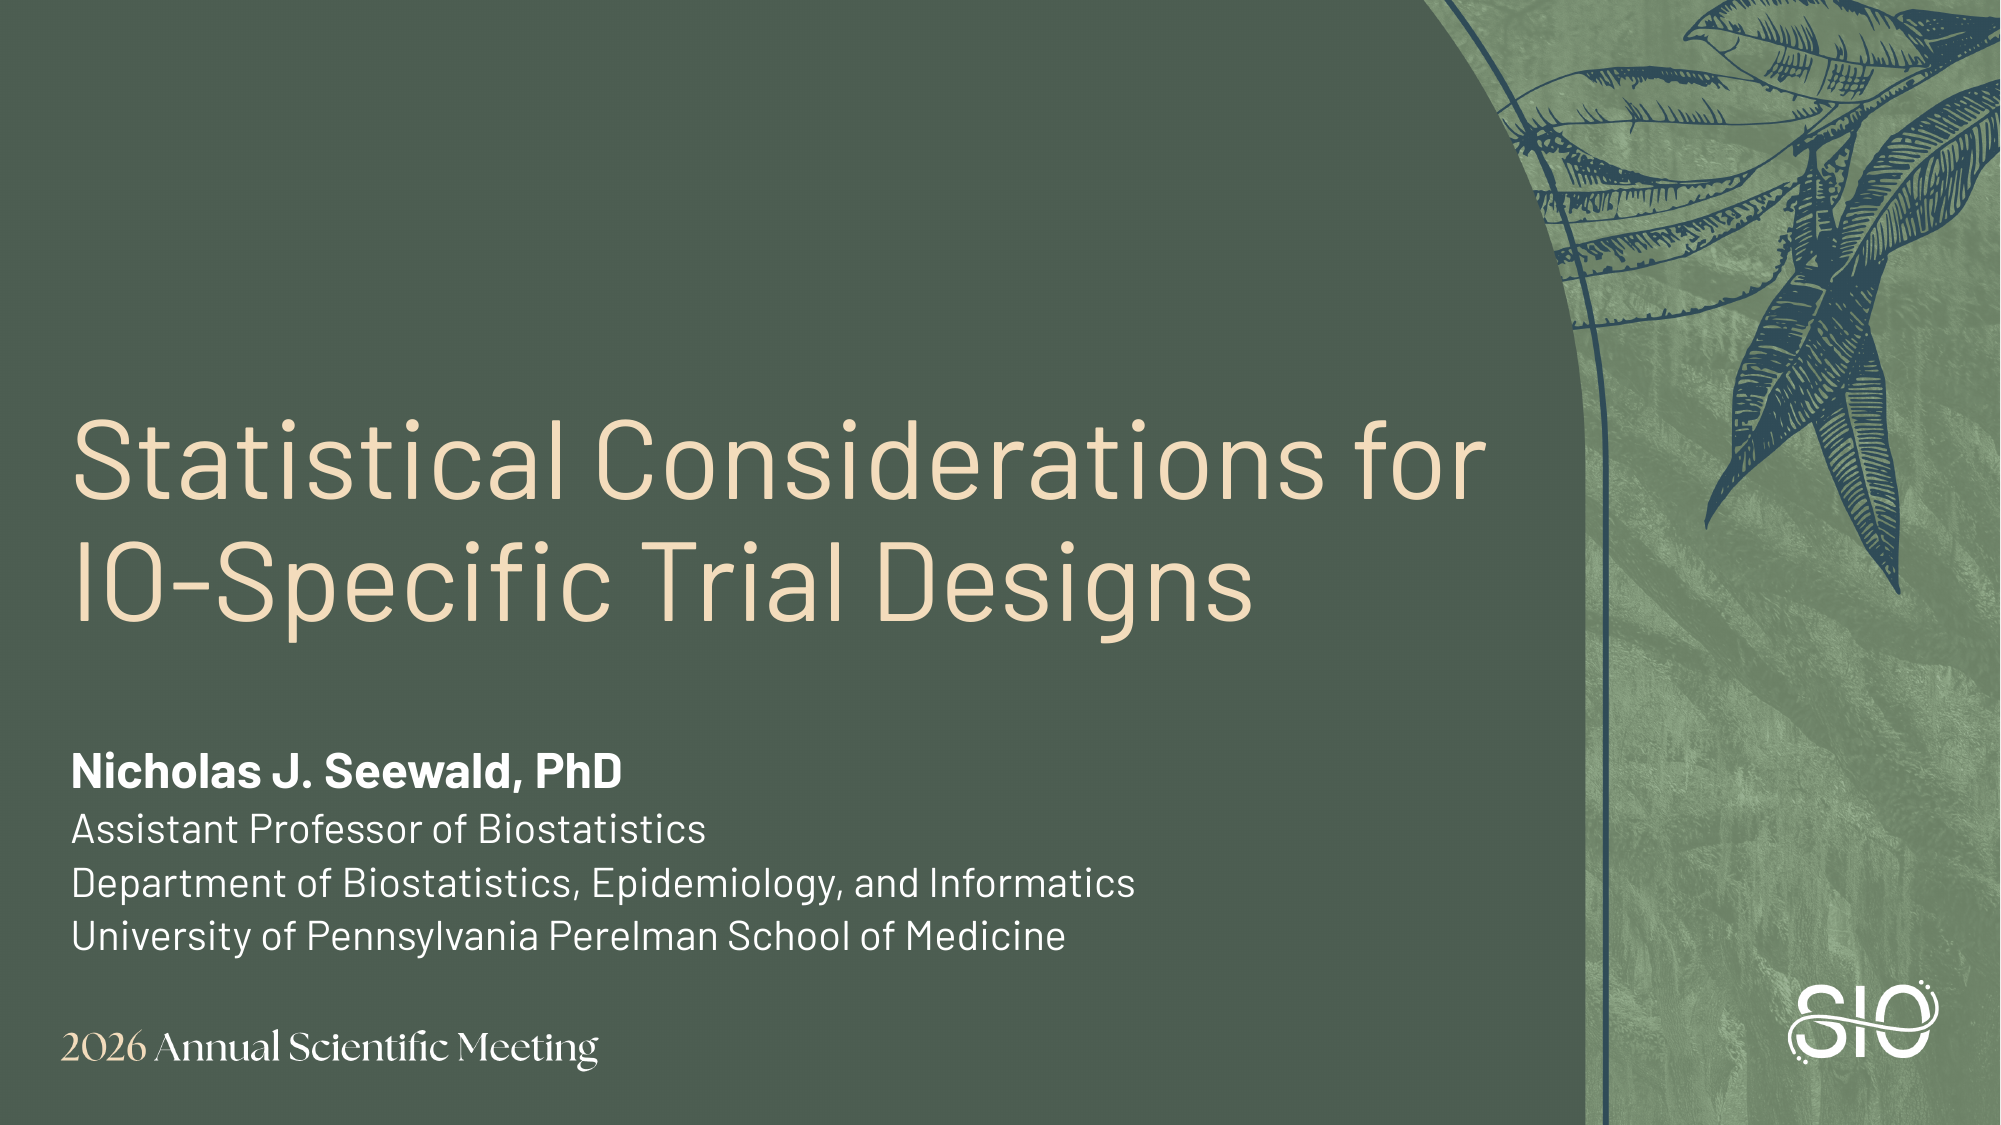

# Statistical Considerations for IO-Specific Trial Designs
Nicholas J. Seewald, PhD
Assistant Professor of Biostatistics
Department of Biostatistics, Epidemiology, and Informatics
University of Pennsylvania Perelman School of Medicine